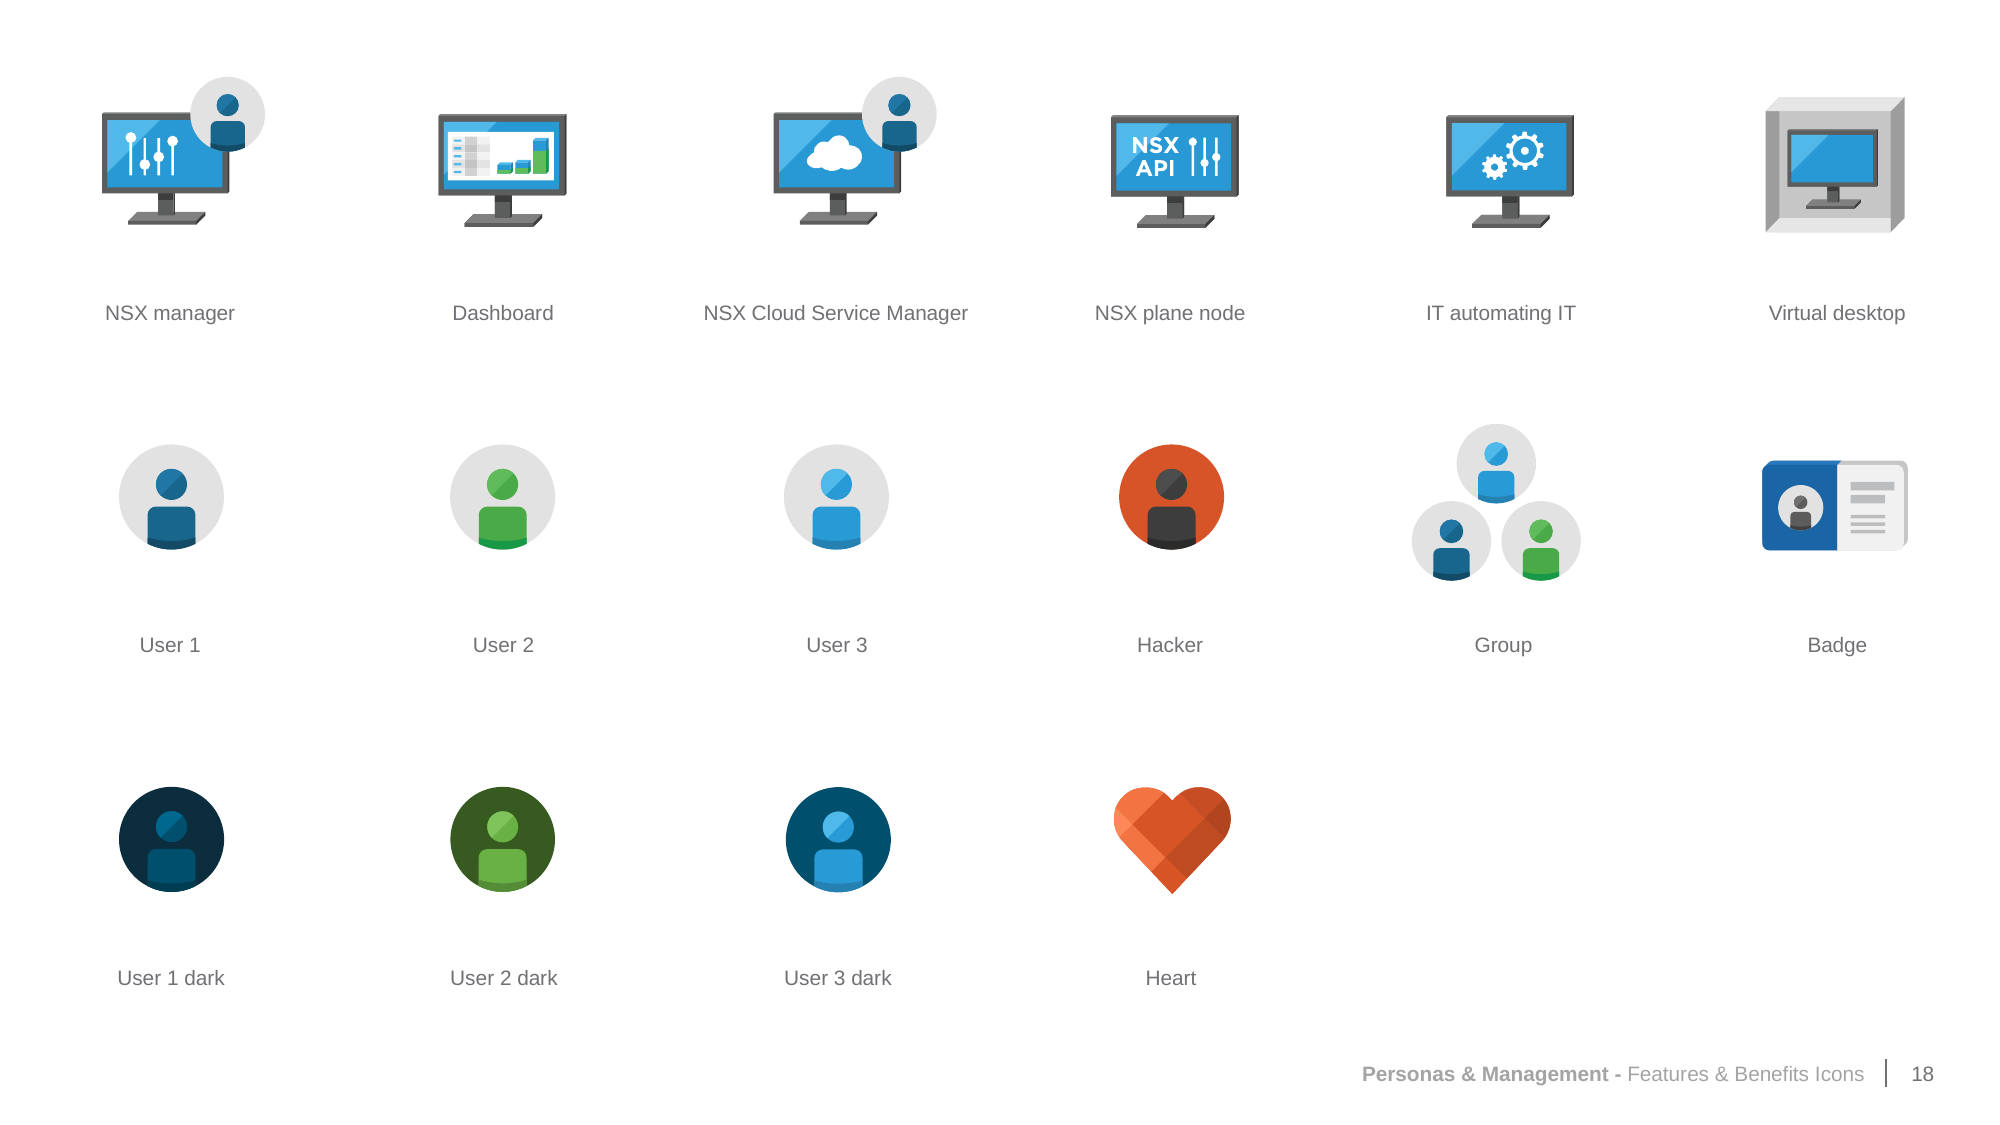

NSX manager
Dashboard
NSX Cloud Service Manager
NSX plane node
IT automating IT
Virtual desktop

User 1
User 2
User 3
Hacker
Group
Badge

User 1 dark
User 2 dark
User 3 dark
Heart
18
Personas & Management - Features & Benefits Icons